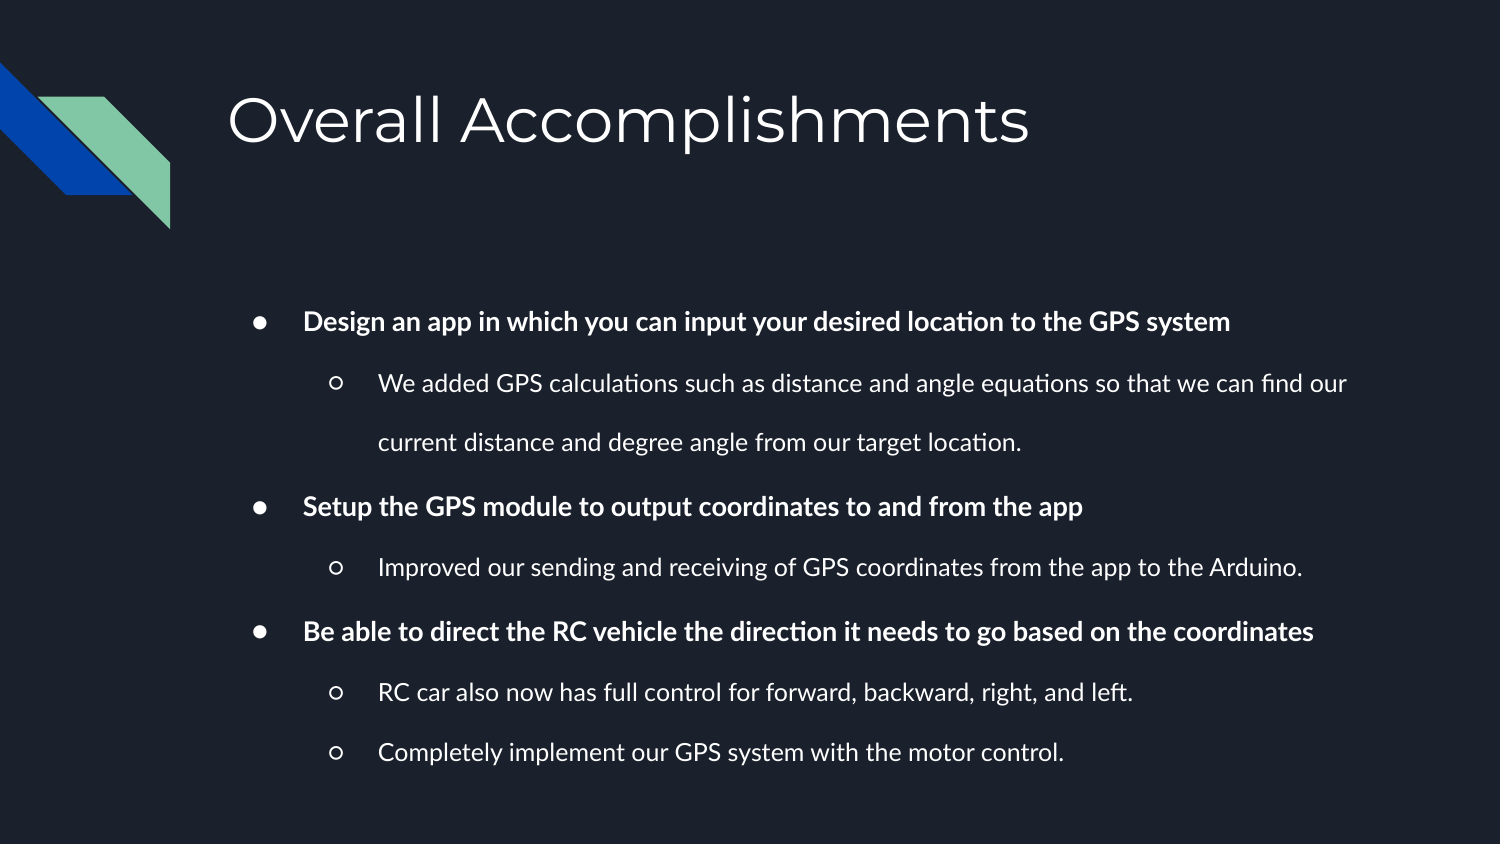

# Overall Accomplishments
Design an app in which you can input your desired location to the GPS system
We added GPS calculations such as distance and angle equations so that we can find our current distance and degree angle from our target location.
Setup the GPS module to output coordinates to and from the app
Improved our sending and receiving of GPS coordinates from the app to the Arduino.
Be able to direct the RC vehicle the direction it needs to go based on the coordinates
RC car also now has full control for forward, backward, right, and left.
Completely implement our GPS system with the motor control.